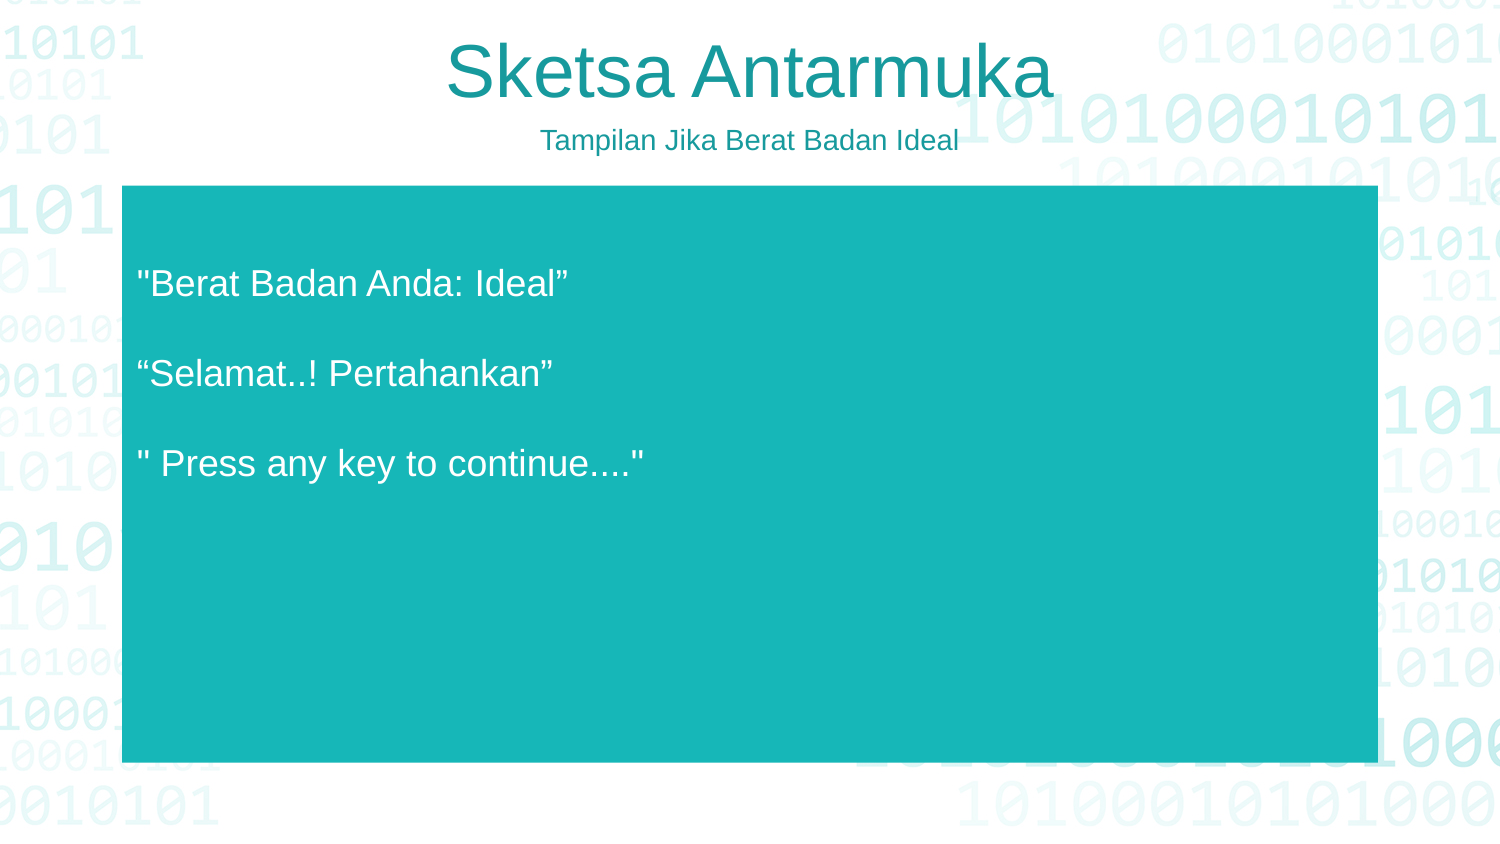

Sketsa Antarmuka
Tampilan Jika Berat Badan Ideal

"Berat Badan Anda: Ideal”

“Selamat..! Pertahankan”

" Press any key to continue...."